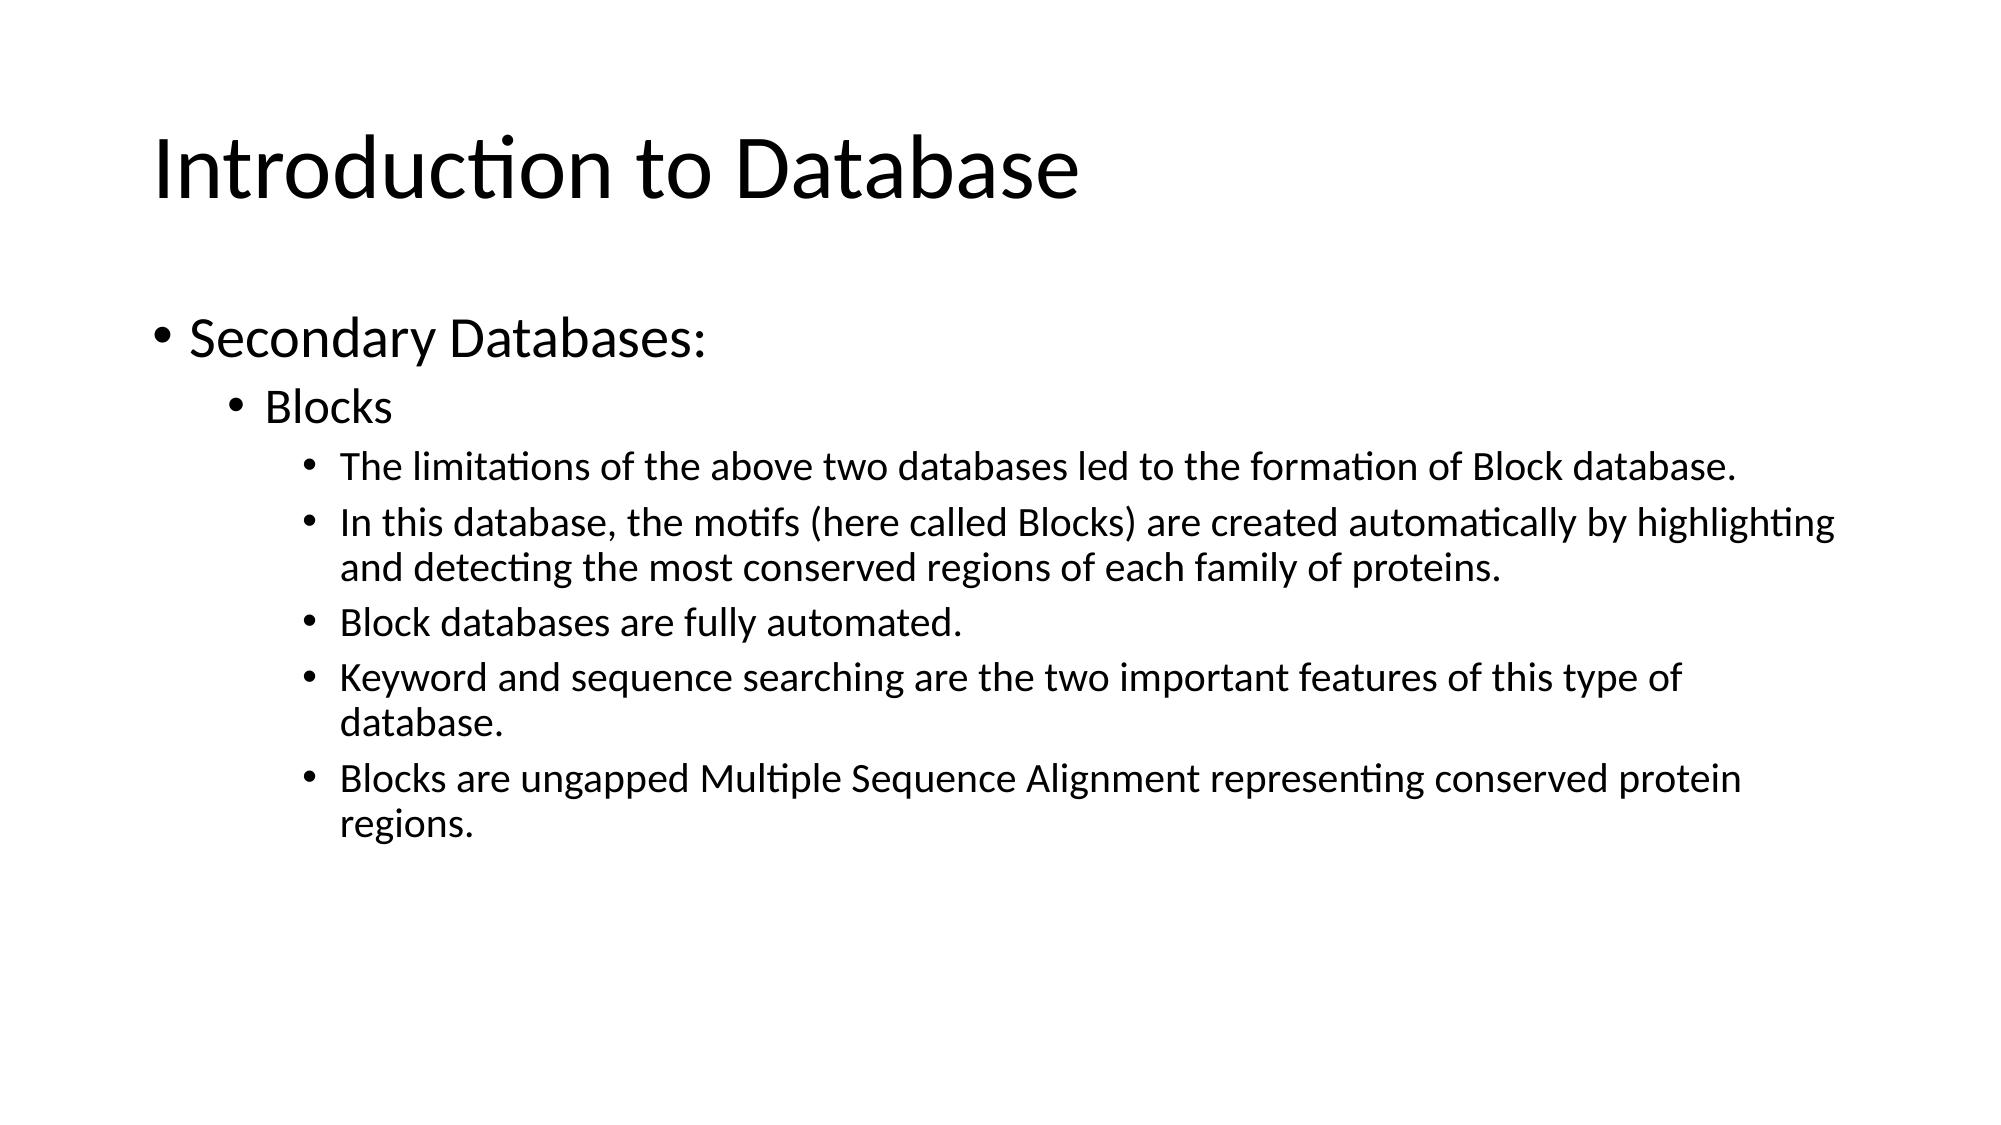

# Introduction to Database
Secondary Databases:
Blocks
The limitations of the above two databases led to the formation of Block database.
In this database, the motifs (here called Blocks) are created automatically by highlighting and detecting the most conserved regions of each family of proteins.
Block databases are fully automated.
Keyword and sequence searching are the two important features of this type of database.
Blocks are ungapped Multiple Sequence Alignment representing conserved protein regions.